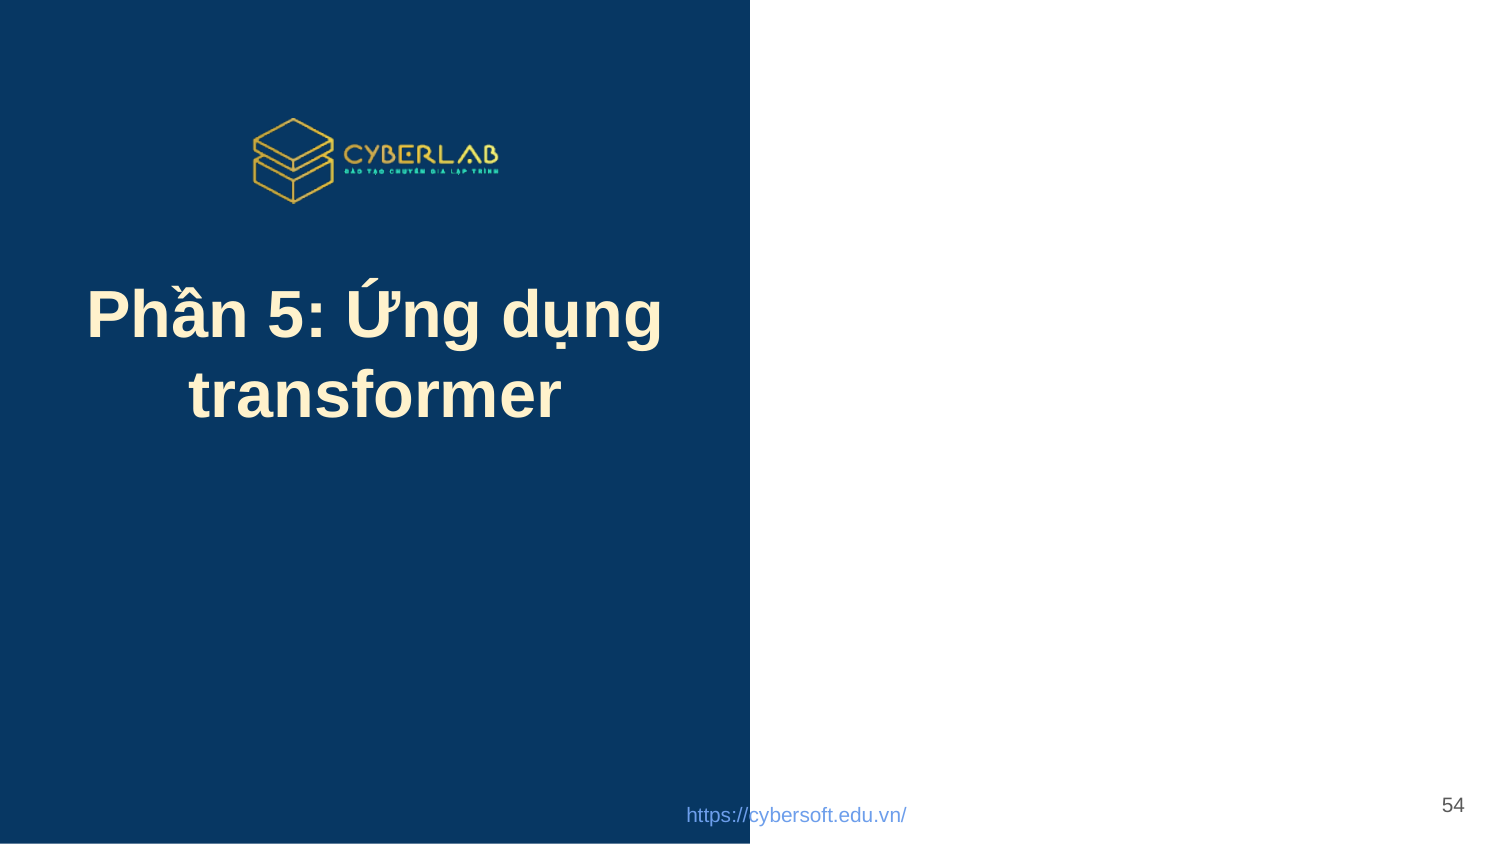

# Phần 5: Ứng dụng transformer

54